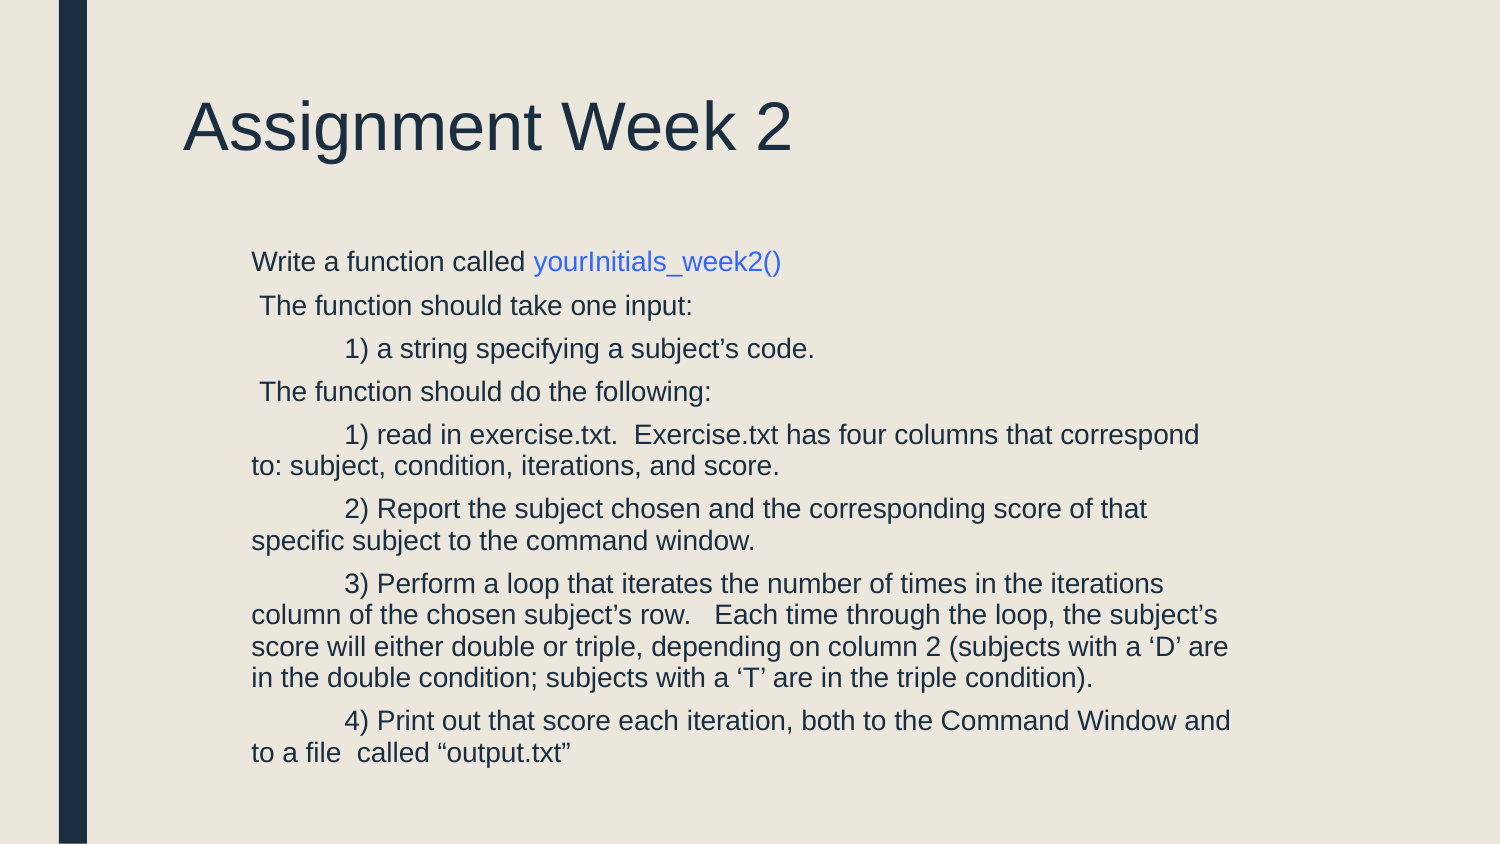

# Assignment Week 2
Write a function called yourInitials_week2()
 The function should take one input:
	1) a string specifying a subject’s code.
 The function should do the following:
	1) read in exercise.txt.  Exercise.txt has four columns that correspond to: subject, condition, iterations, and score.
	2) Report the subject chosen and the corresponding score of that specific subject to the command window.
	3) Perform a loop that iterates the number of times in the iterations column of the chosen subject’s row.   Each time through the loop, the subject’s score will either double or triple, depending on column 2 (subjects with a ‘D’ are in the double condition; subjects with a ‘T’ are in the triple condition).
	4) Print out that score each iteration, both to the Command Window and to a file  called “output.txt”